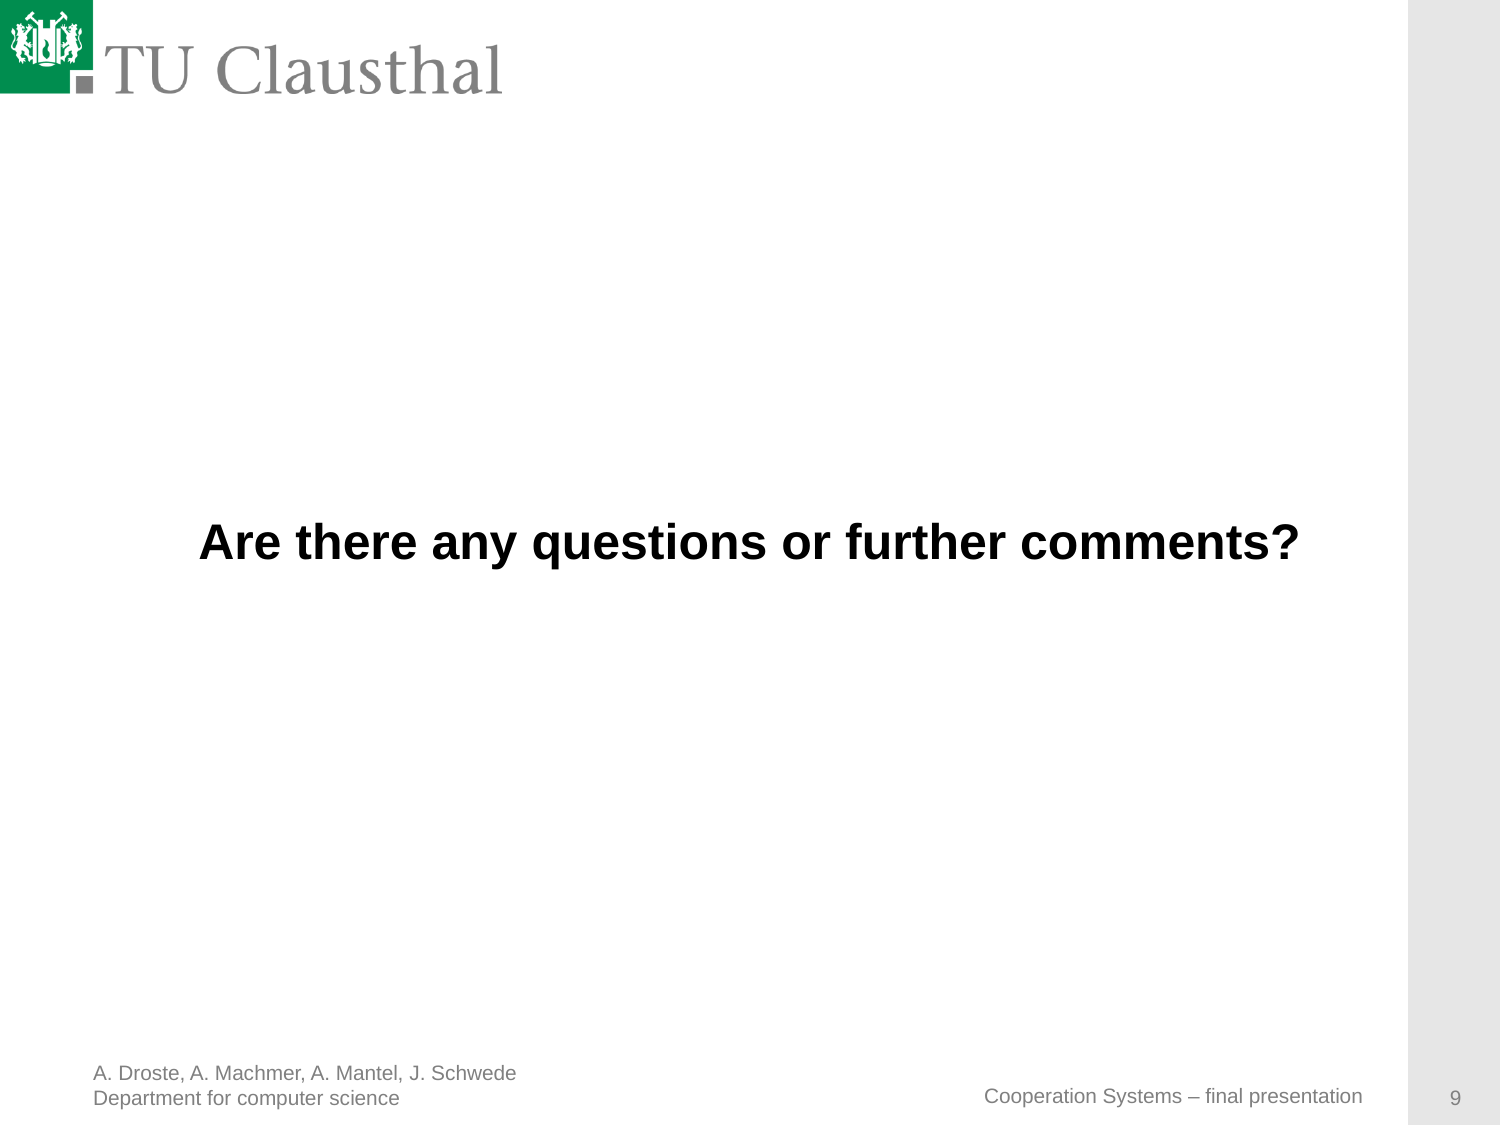

Are there any questions or further comments?